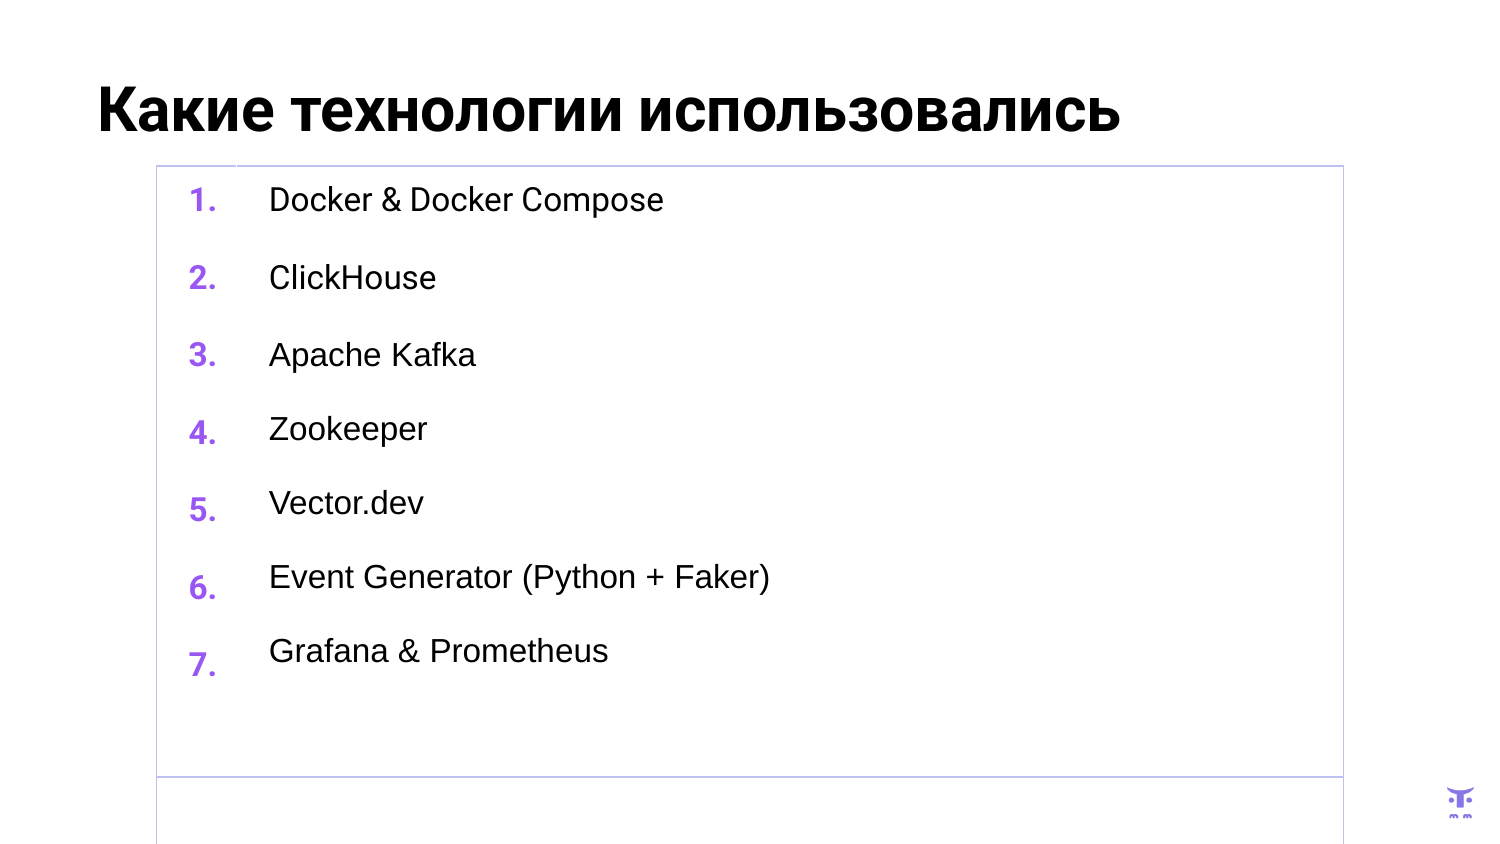

# Какие технологии использовались

| 1. 2. 3. 4. 5. 6. 7. | Docker & Docker Compose ClickHouse Apache Kafka Zookeeper Vector.dev Event Generator (Python + Faker) Grafana & Prometheus |
| --- | --- |
|  |  |
|  |  |
|  |  |
|  |  |